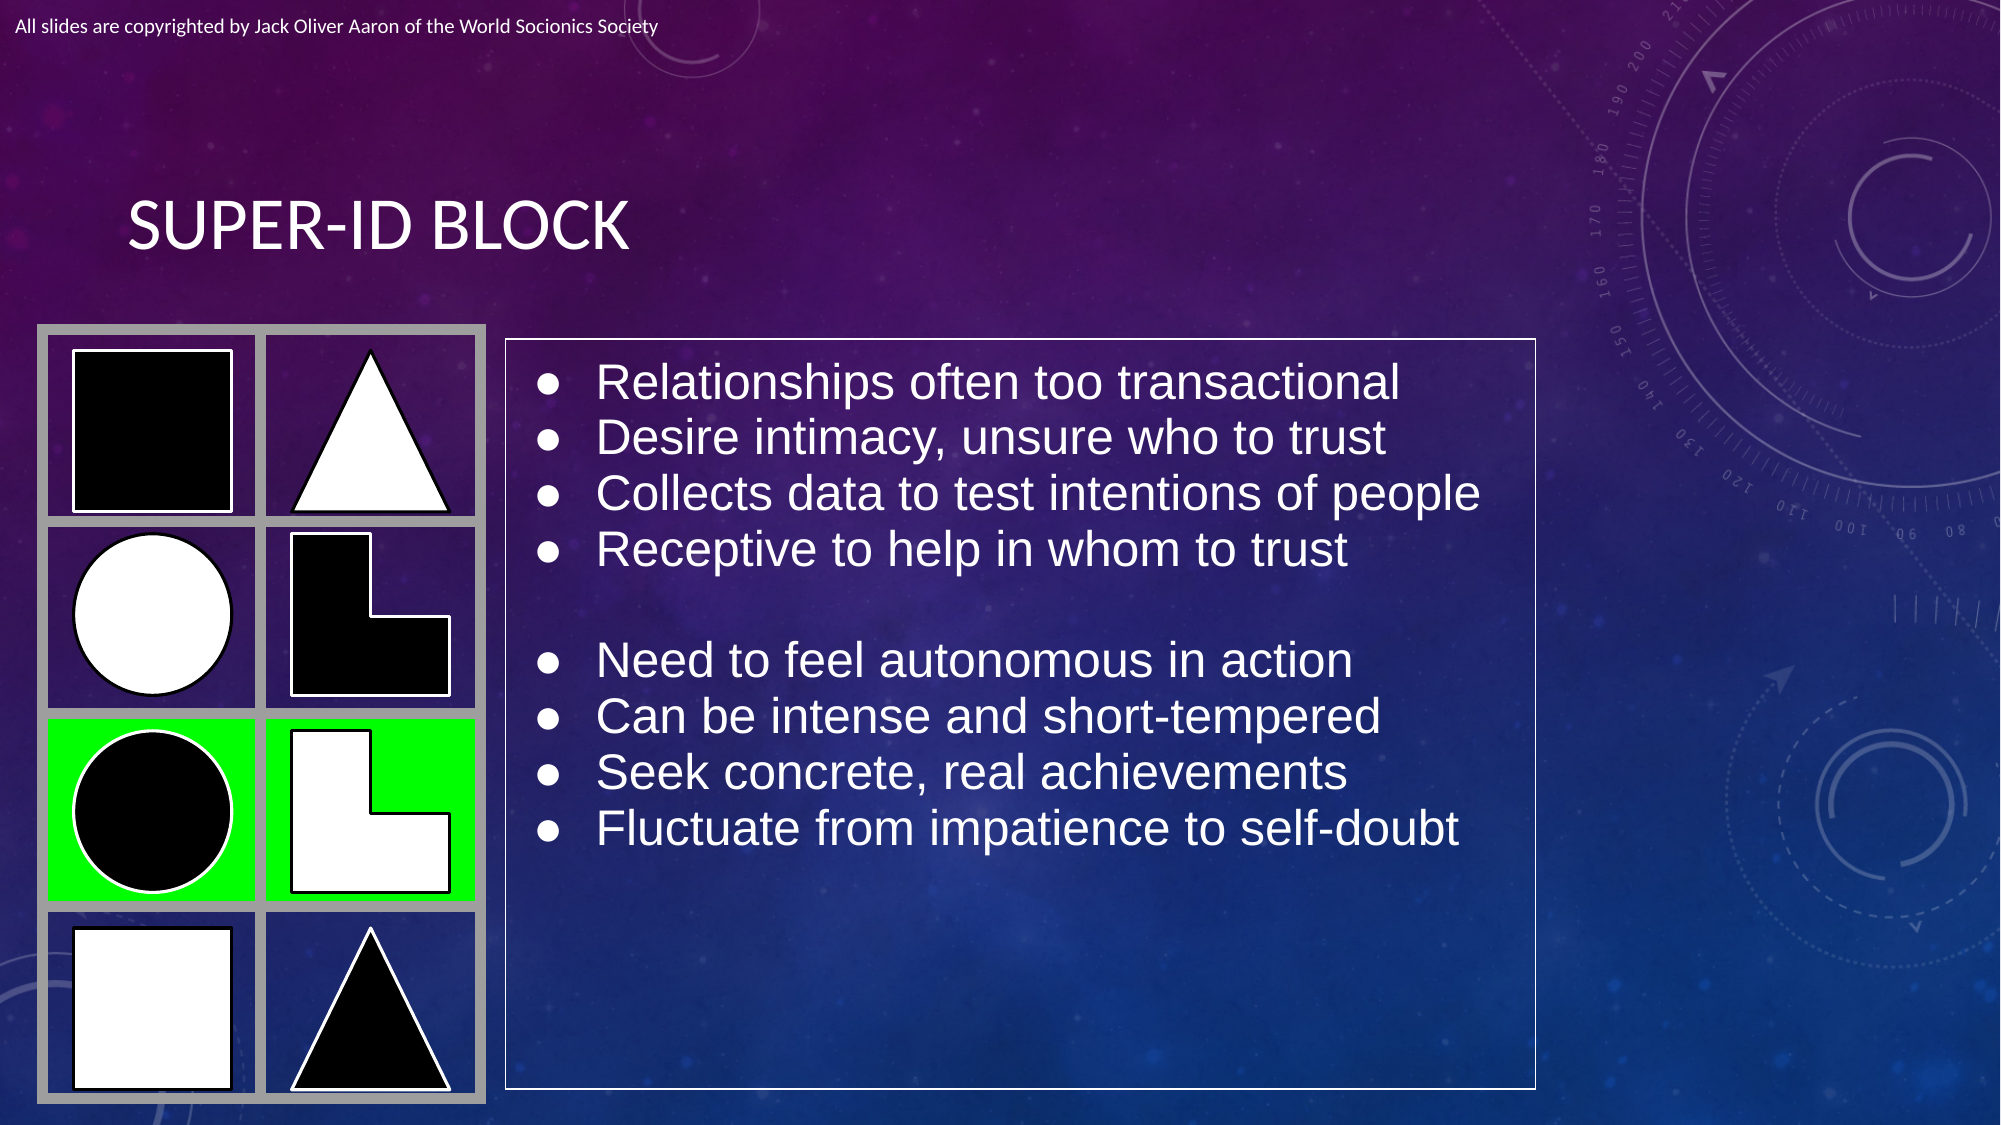

All slides are copyrighted by Jack Oliver Aaron of the World Socionics Society
# SUPER-ID BLOCK
|  |  |
| --- | --- |
|  |  |
|  |  |
|  |  |
| Relationships often too transactional Desire intimacy, unsure who to trust Collects data to test intentions of people Receptive to help in whom to trust Need to feel autonomous in action Can be intense and short-tempered Seek concrete, real achievements Fluctuate from impatience to self-doubt |
| --- |